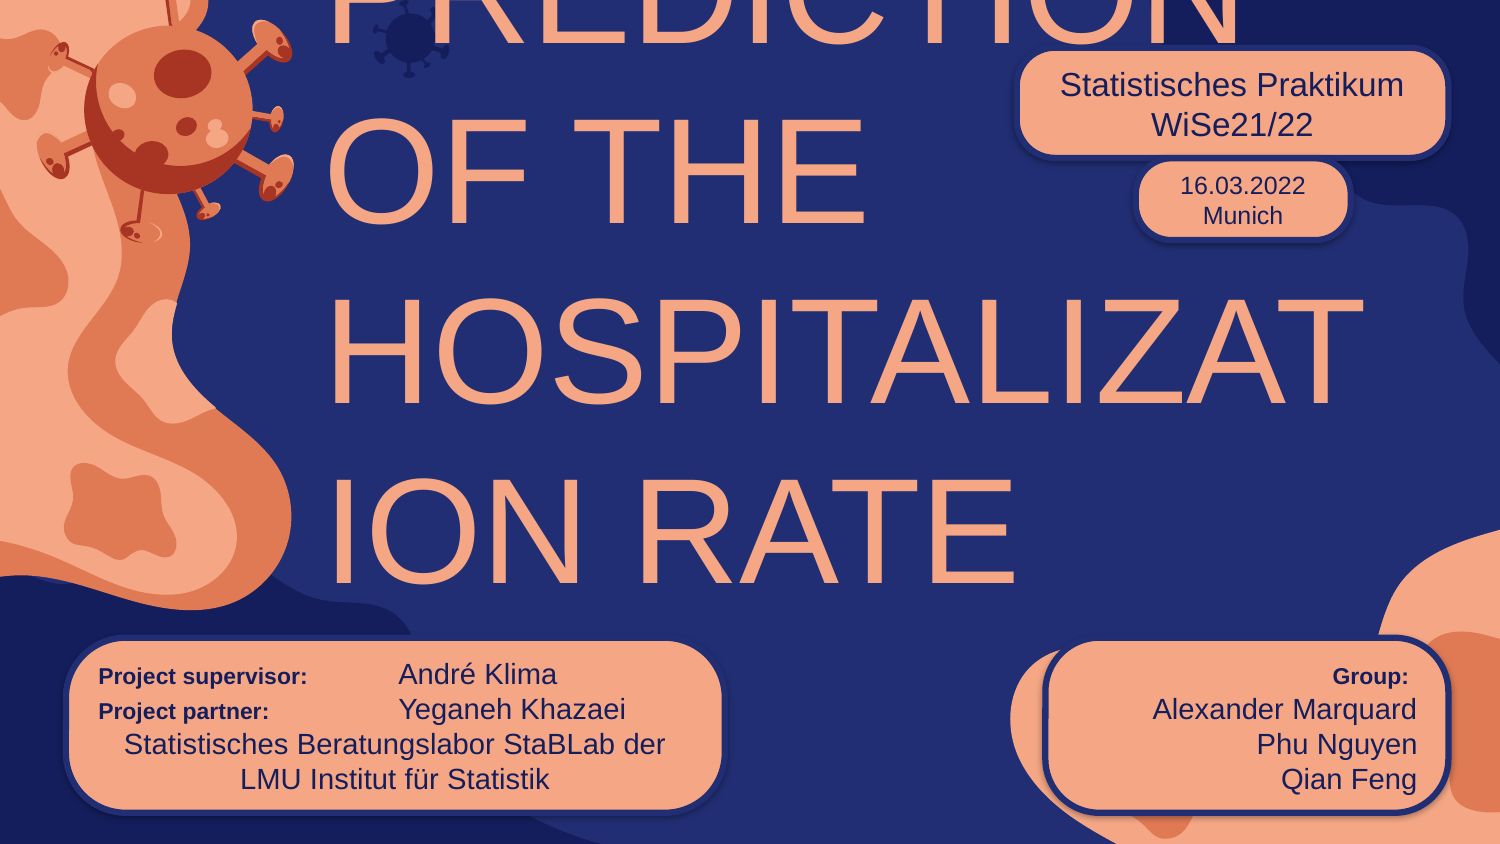

Statistisches Praktikum
WiSe21/22
# COVID-19: PREDICTION OF THE HOSPITALIZATION RATE
16.03.2022
Munich
Project supervisor: 	André Klima
Project partner: 	Yeganeh Khazaei
Statistisches Beratungslabor StaBLab der LMU Institut für Statistik
Group:
Alexander Marquard
Phu Nguyen
Qian Feng